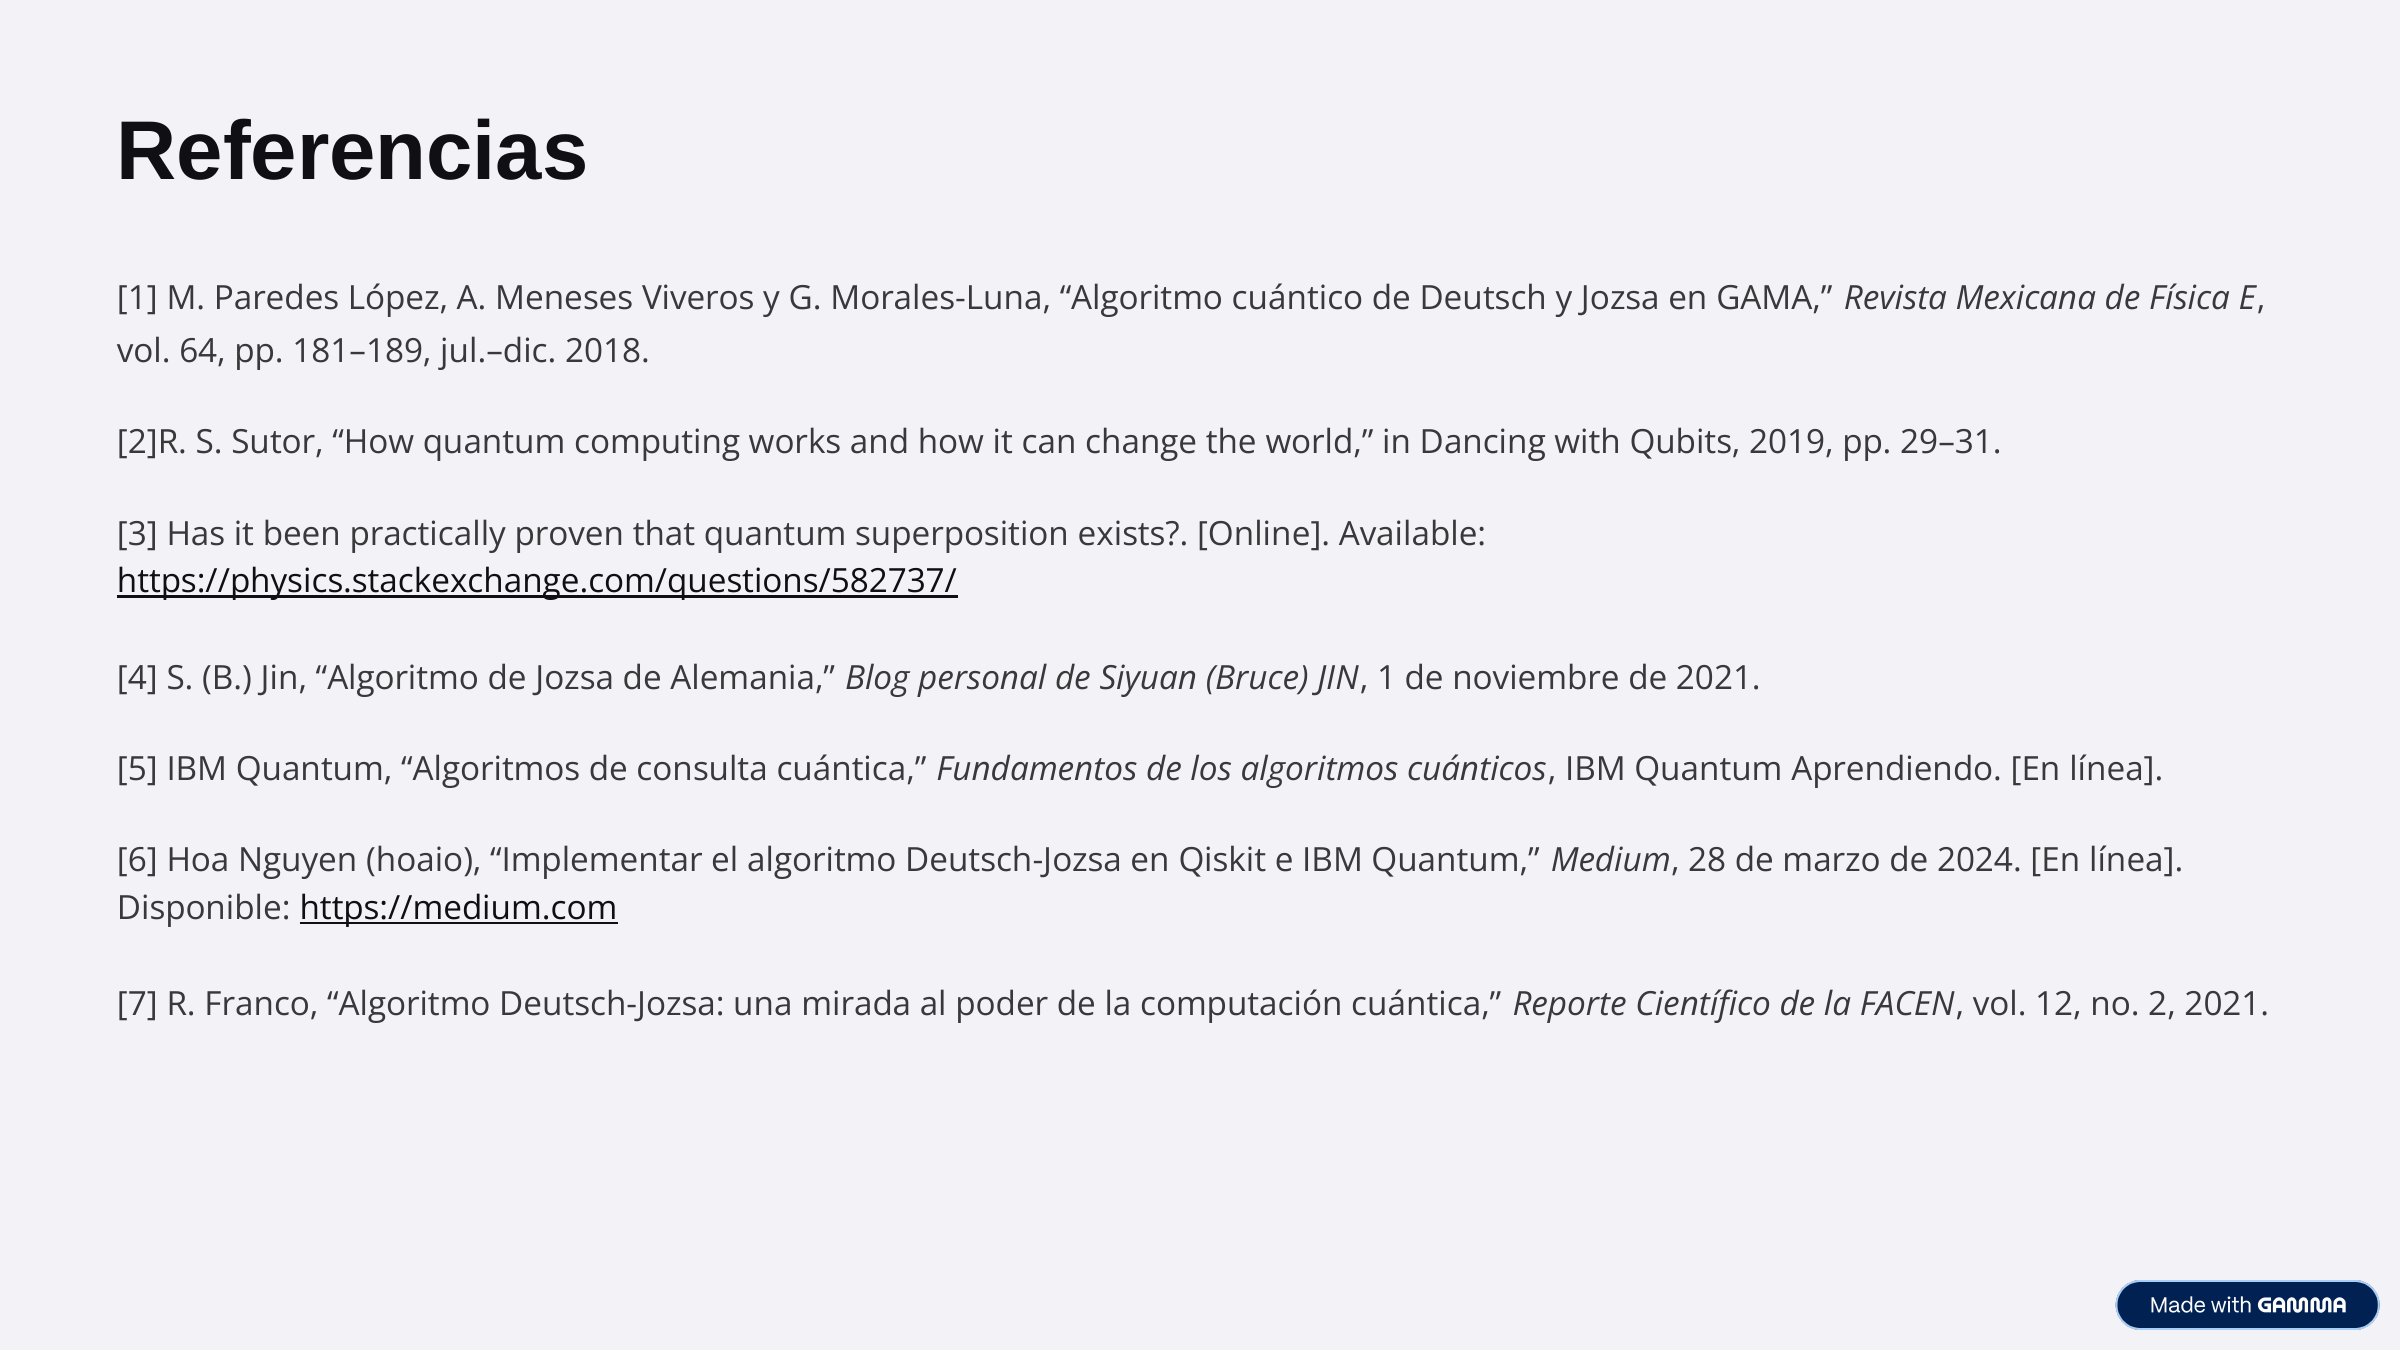

Referencias
[1] M. Paredes López, A. Meneses Viveros y G. Morales-Luna, “Algoritmo cuántico de Deutsch y Jozsa en GAMA,” Revista Mexicana de Física E, vol. 64, pp. 181–189, jul.–dic. 2018.
[2]R. S. Sutor, “How quantum computing works and how it can change the world,” in Dancing with Qubits, 2019, pp. 29–31.
[3] Has it been practically proven that quantum superposition exists?. [Online]. Available: https://physics.stackexchange.com/questions/582737/
[4] S. (B.) Jin, “Algoritmo de Jozsa de Alemania,” Blog personal de Siyuan (Bruce) JIN, 1 de noviembre de 2021.
[5] IBM Quantum, “Algoritmos de consulta cuántica,” Fundamentos de los algoritmos cuánticos, IBM Quantum Aprendiendo. [En línea].
[6] Hoa Nguyen (hoaio), “Implementar el algoritmo Deutsch-Jozsa en Qiskit e IBM Quantum,” Medium, 28 de marzo de 2024. [En línea]. Disponible: https://medium.com
[7] R. Franco, “Algoritmo Deutsch-Jozsa: una mirada al poder de la computación cuántica,” Reporte Científico de la FACEN, vol. 12, no. 2, 2021.